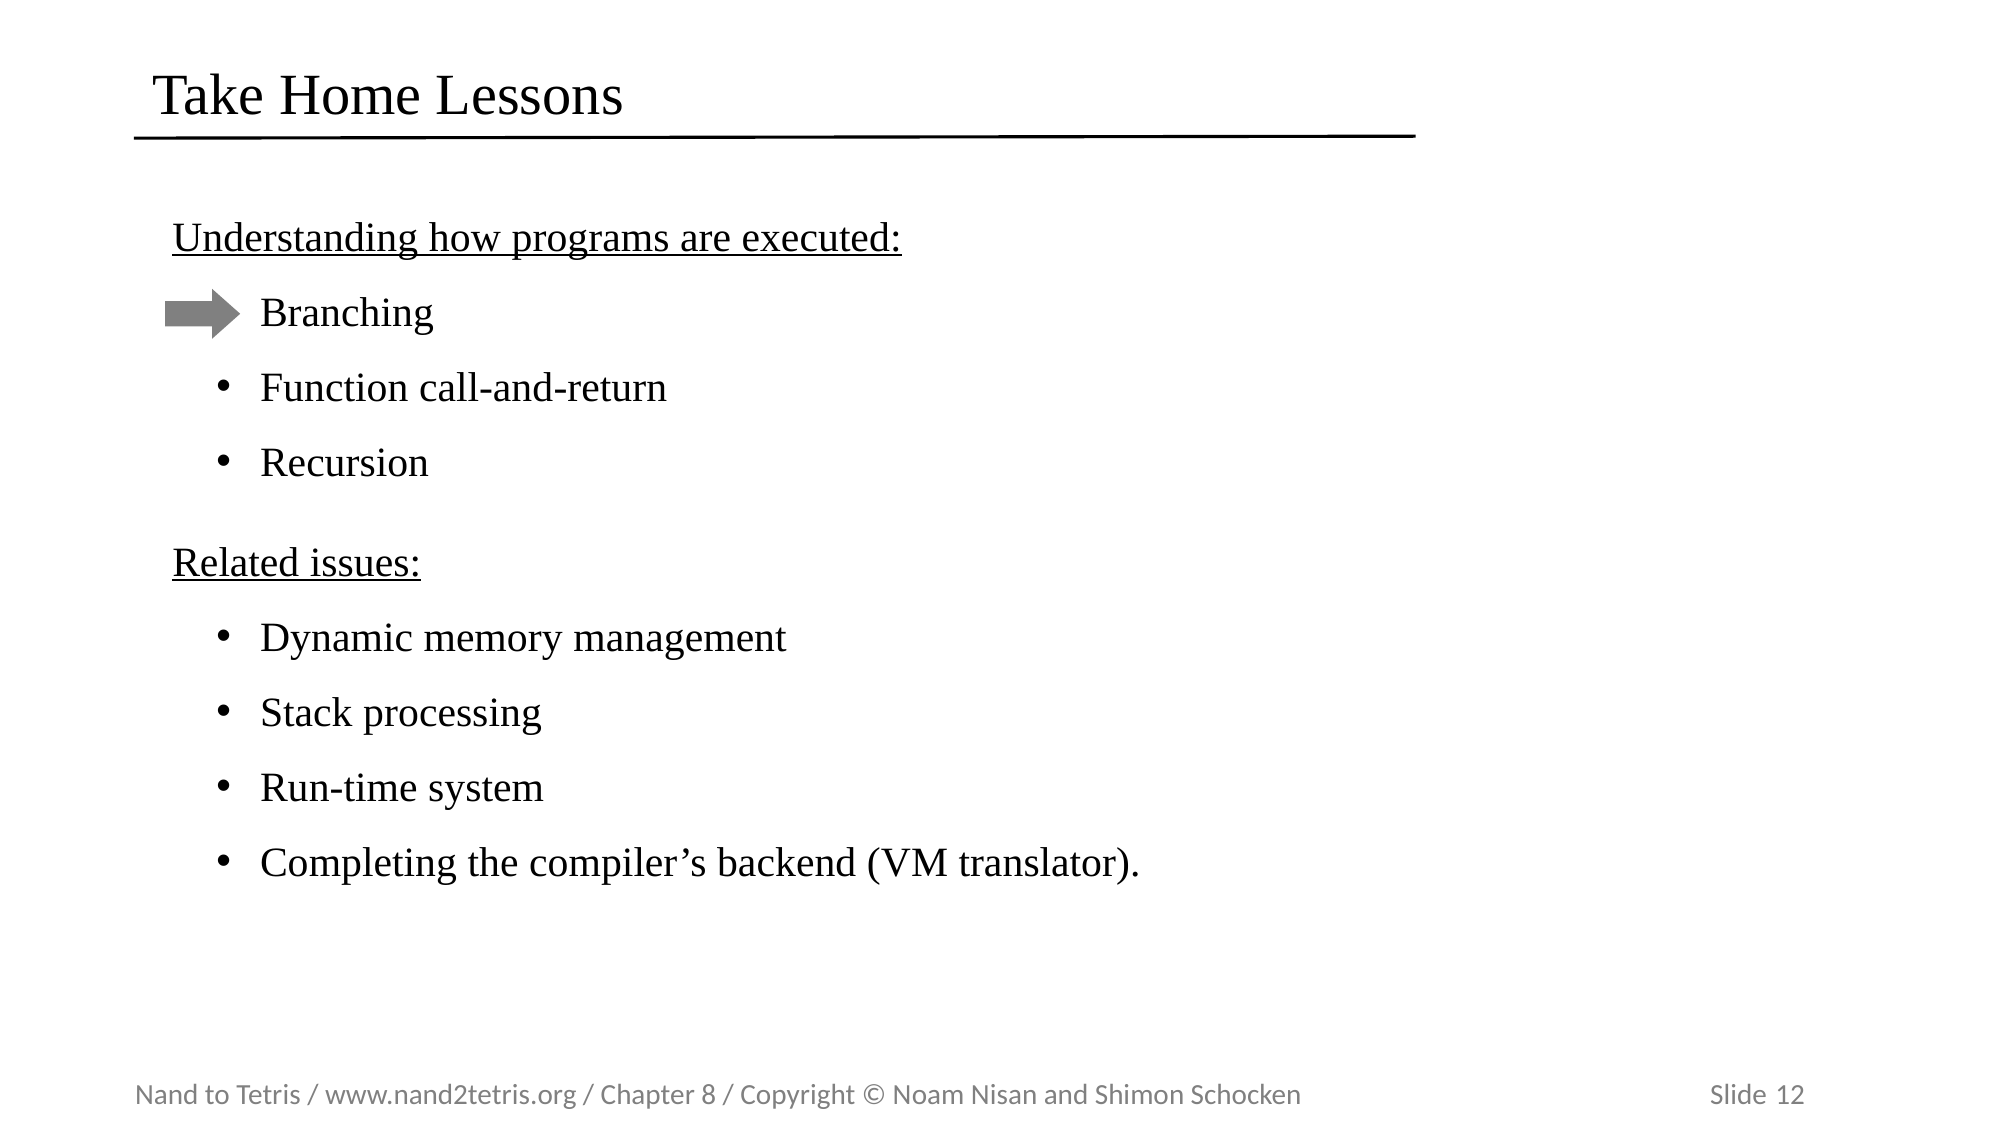

# Take Home Lessons
Understanding how programs are executed:
Branching
Function call-and-return
Recursion
Related issues:
Dynamic memory management
Stack processing
Run-time system
Completing the compiler’s backend (VM translator).